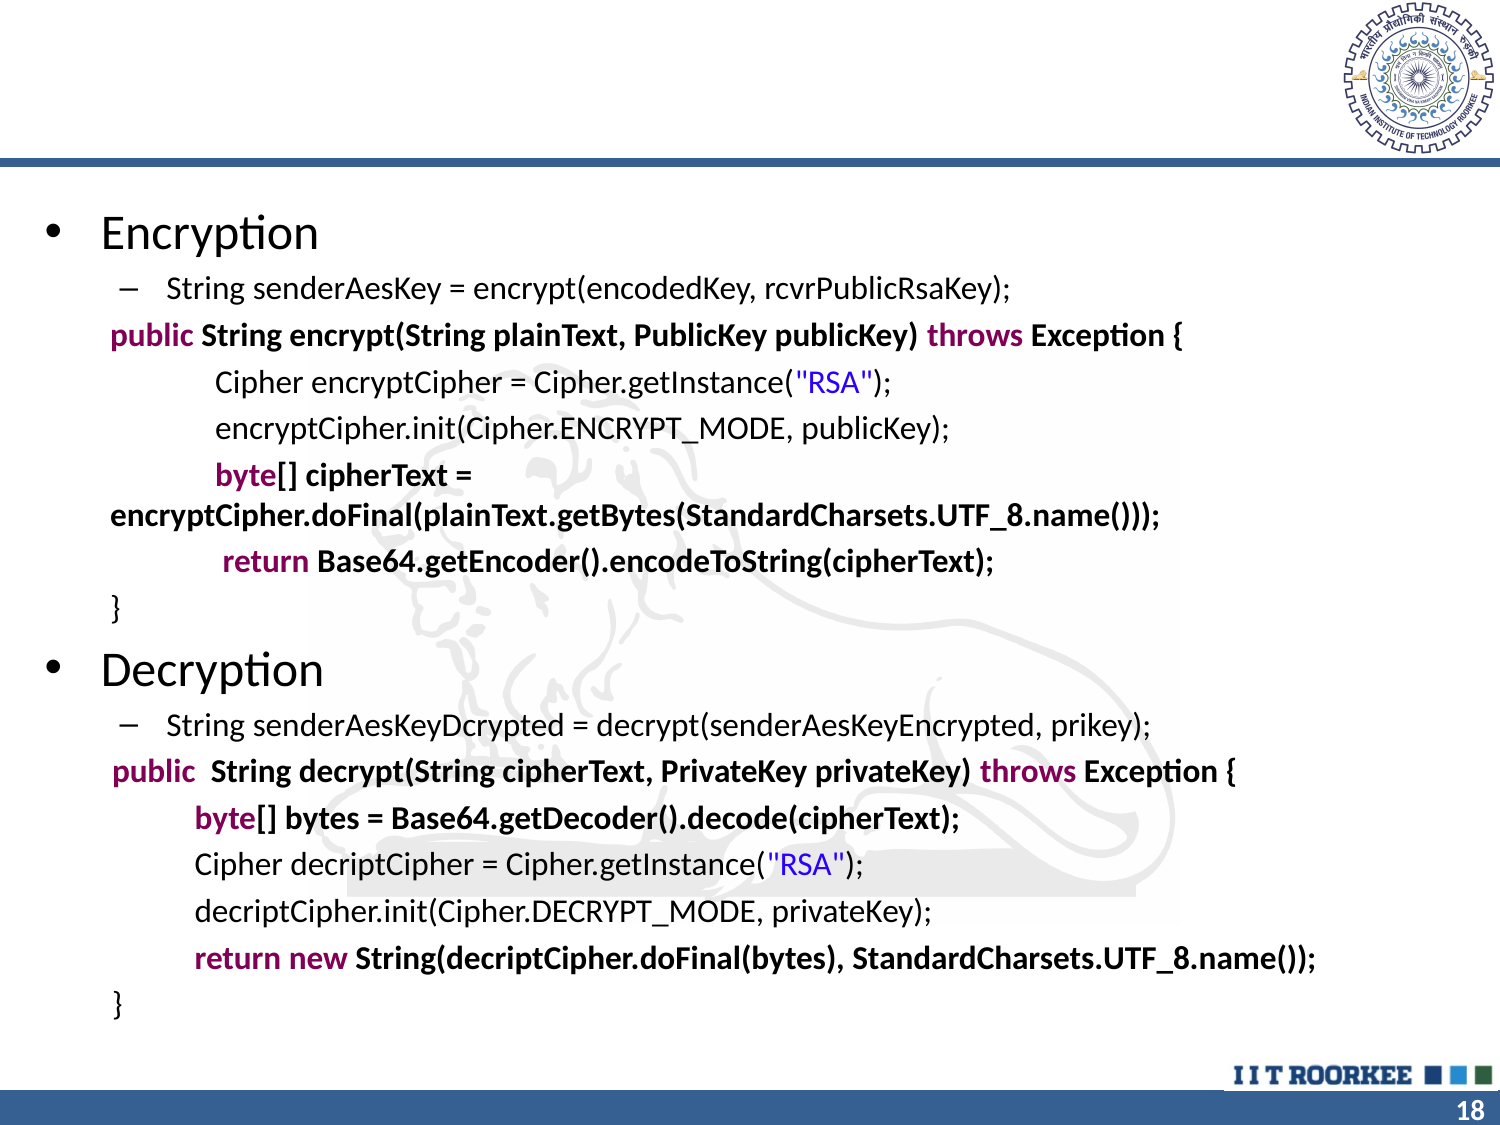

#
Encryption
String senderAesKey = encrypt(encodedKey, rcvrPublicRsaKey);
public String encrypt(String plainText, PublicKey publicKey) throws Exception {
              Cipher encryptCipher = Cipher.getInstance("RSA");
              encryptCipher.init(Cipher.ENCRYPT_MODE, publicKey);
              byte[] cipherText = encryptCipher.doFinal(plainText.getBytes(StandardCharsets.UTF_8.name()));
               return Base64.getEncoder().encodeToString(cipherText);
}
Decryption
String senderAesKeyDcrypted = decrypt(senderAesKeyEncrypted, prikey);
         public  String decrypt(String cipherText, PrivateKey privateKey) throws Exception {
          	byte[] bytes = Base64.getDecoder().decode(cipherText);
          	Cipher decriptCipher = Cipher.getInstance("RSA");
         	decriptCipher.init(Cipher.DECRYPT_MODE, privateKey);
         	return new String(decriptCipher.doFinal(bytes), StandardCharsets.UTF_8.name());
         }